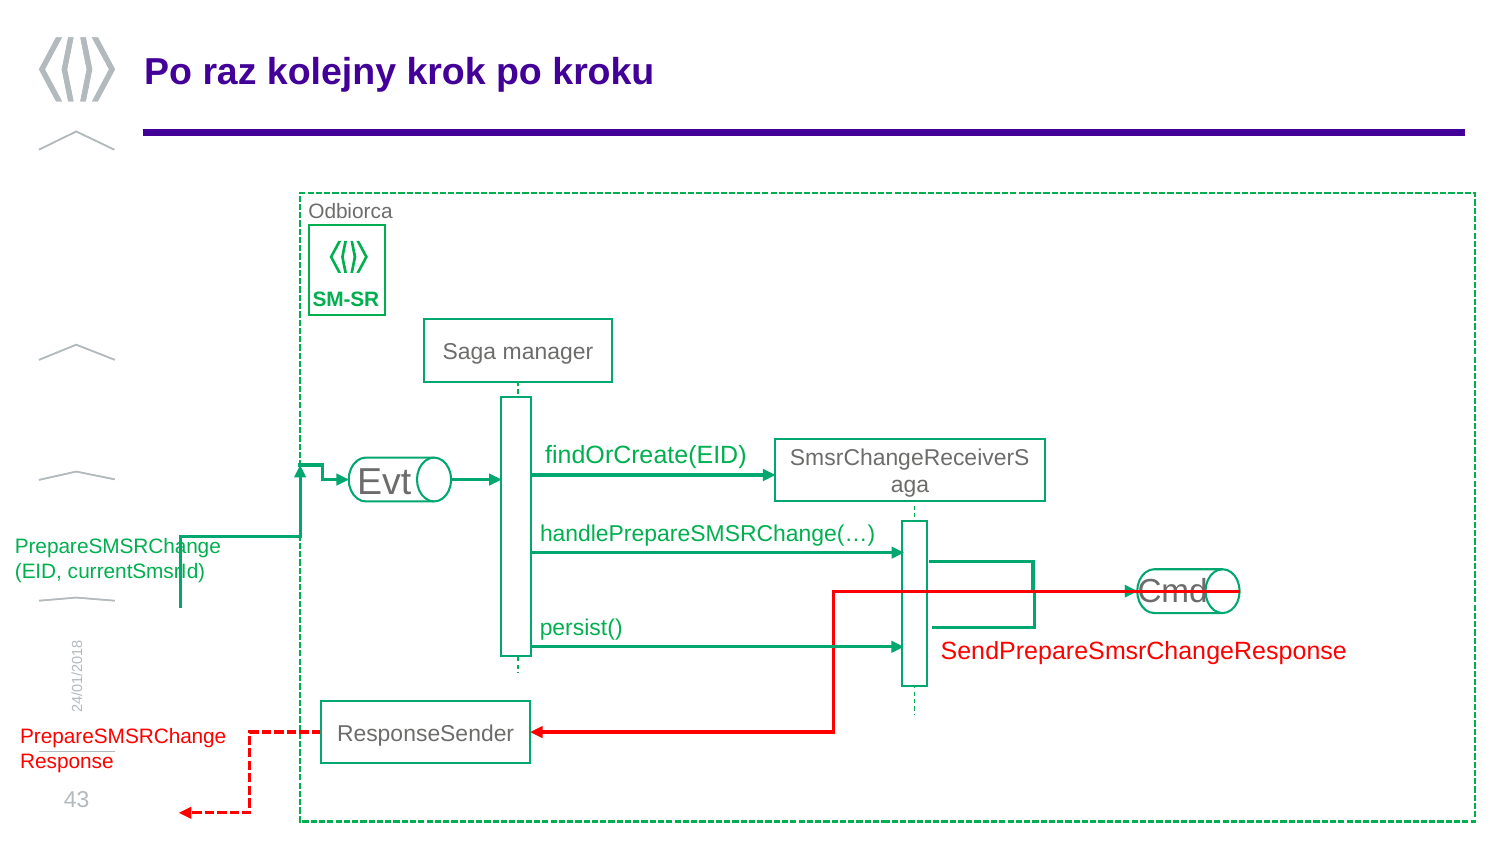

# Po raz kolejny krok po kroku
Odbiorca

SM-SR

Saga manager

findOrCreate(EID)
SmsrChangeReceiverSaga
Evt

handlePrepareSMSRChange(…)

PrepareSMSRChange
(EID, currentSmsrId)
Cmd

persist()
SendPrepareSmsrChangeResponse
24/01/2018
ResponseSender
PrepareSMSRChangeResponse
43